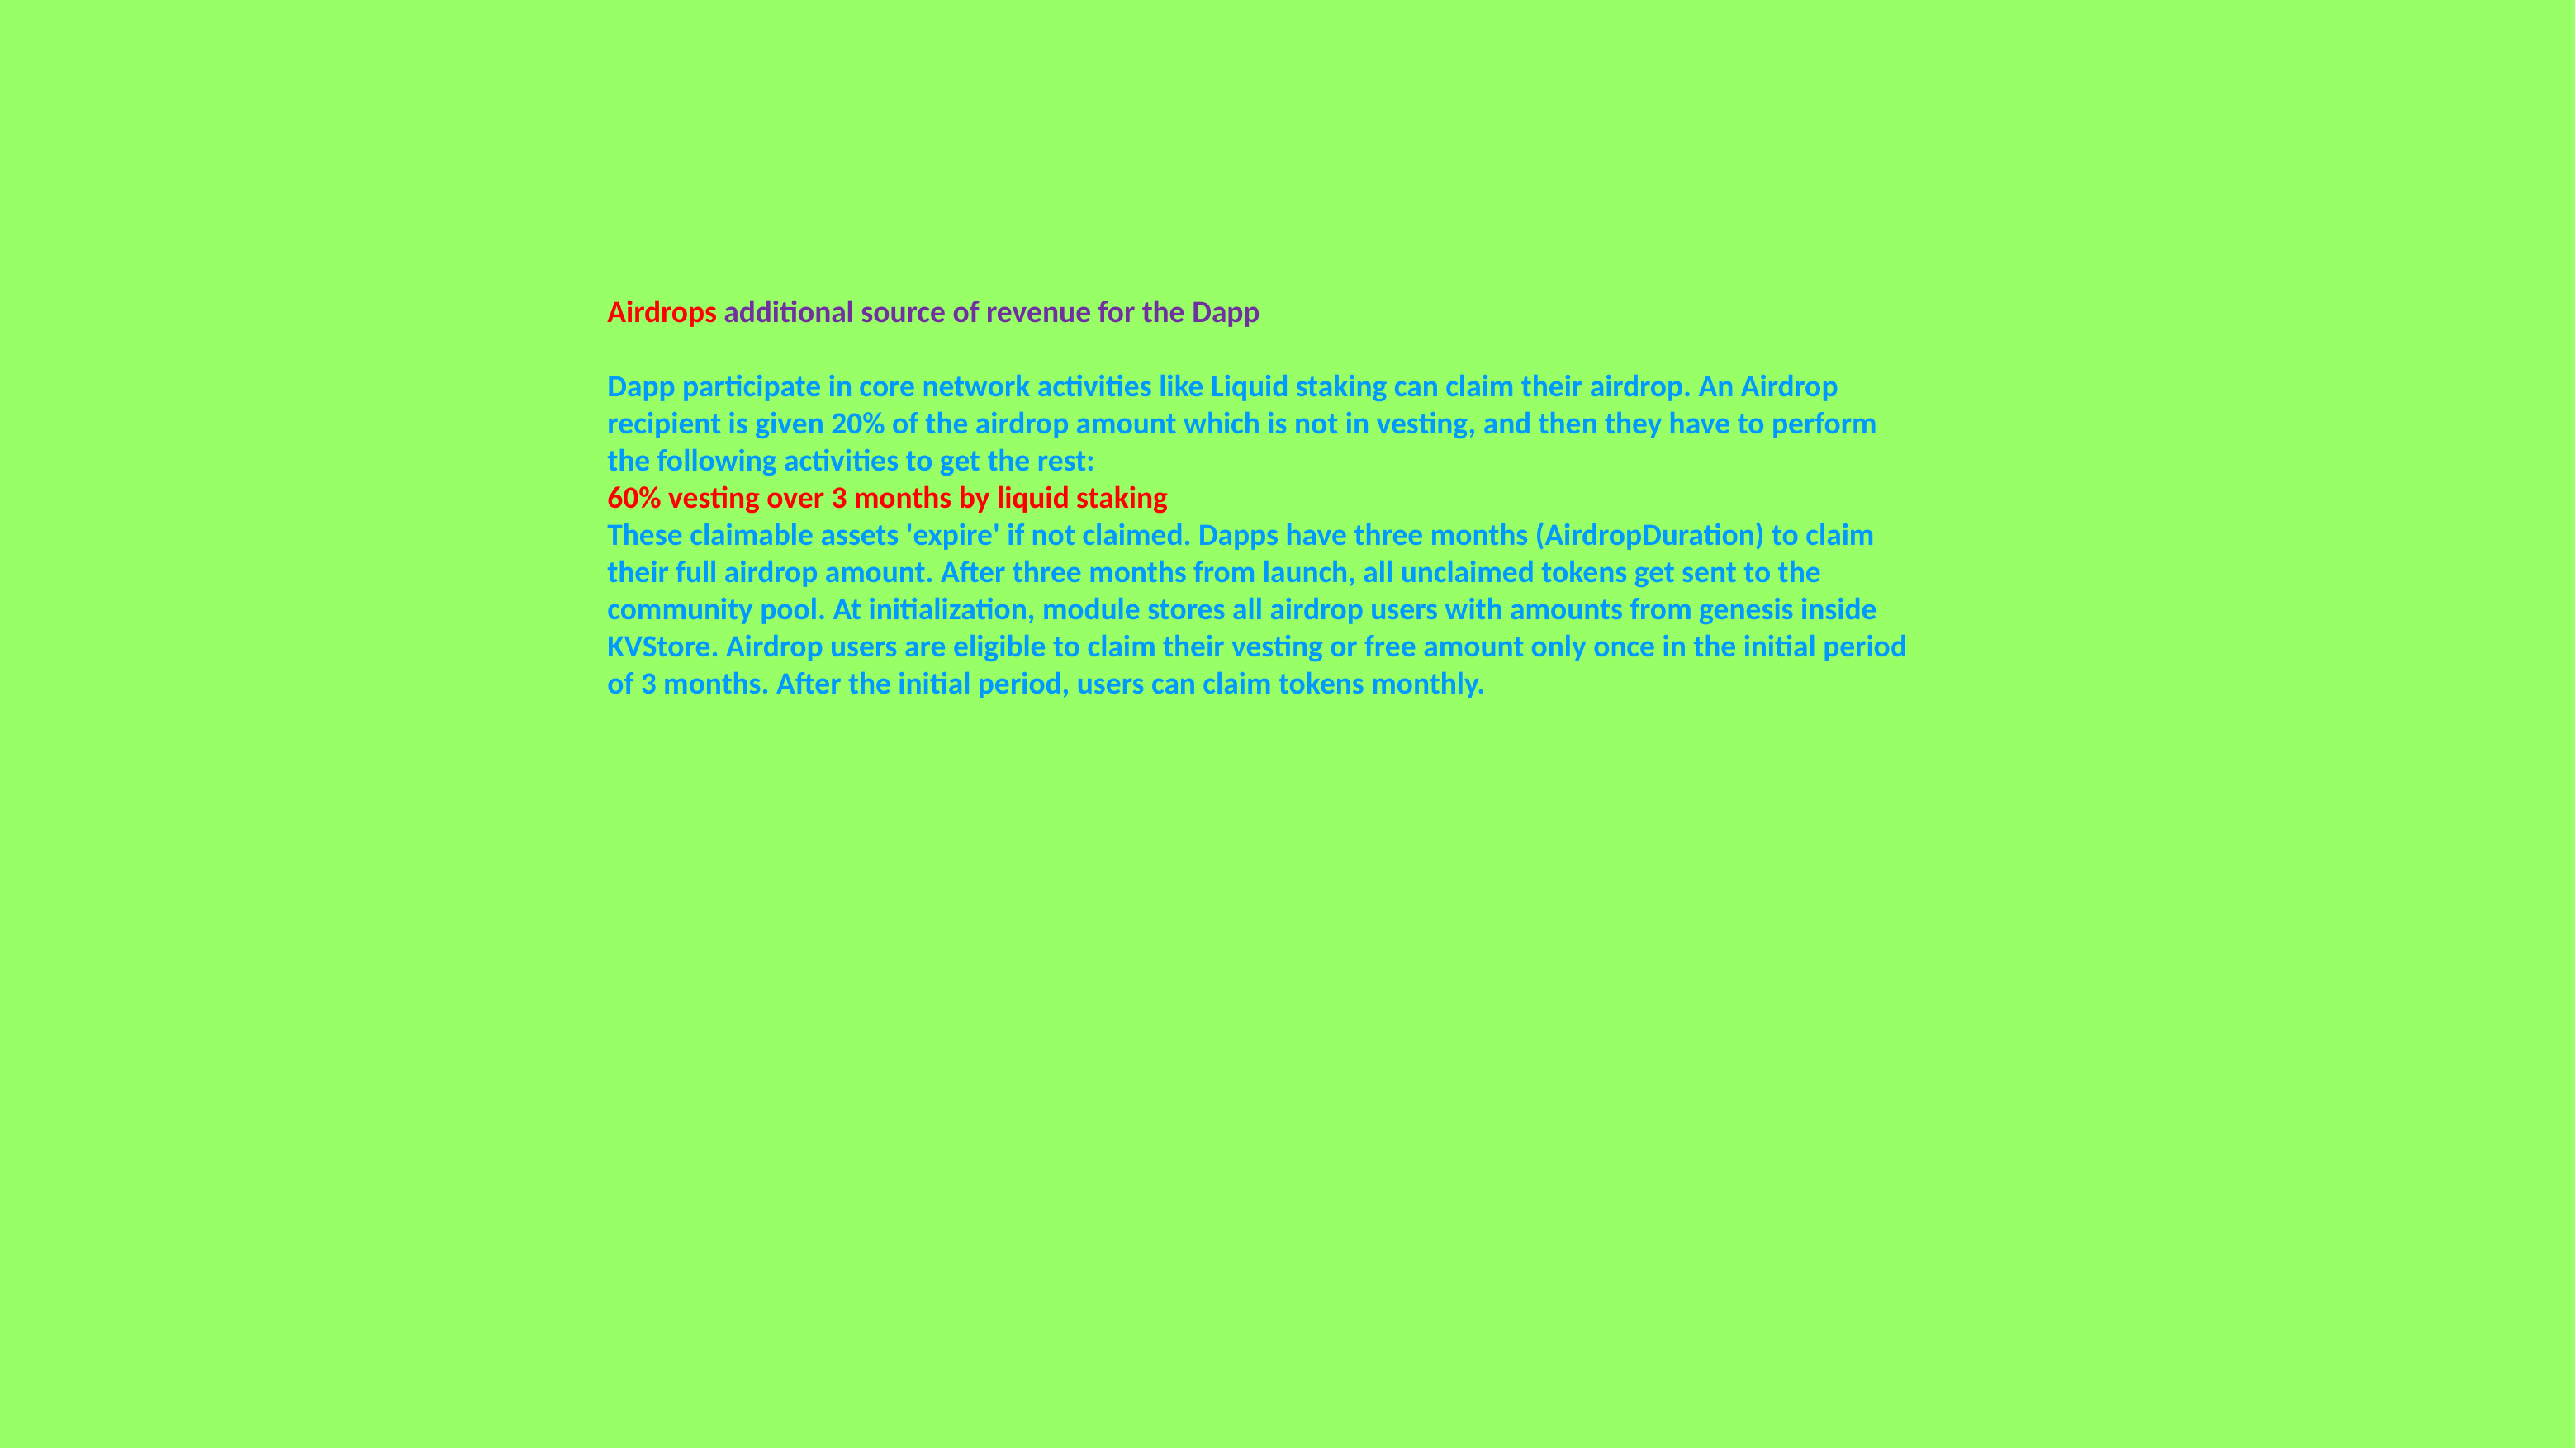

Airdrops additional source of revenue for the Dapp

Dapp participate in core network activities like Liquid staking can claim their airdrop. An Airdrop recipient is given 20% of the airdrop amount which is not in vesting, and then they have to perform the following activities to get the rest:
60% vesting over 3 months by liquid staking
These claimable assets 'expire' if not claimed. Dapps have three months (AirdropDuration) to claim their full airdrop amount. After three months from launch, all unclaimed tokens get sent to the community pool. At initialization, module stores all airdrop users with amounts from genesis inside KVStore. Airdrop users are eligible to claim their vesting or free amount only once in the initial period of 3 months. After the initial period, users can claim tokens monthly.